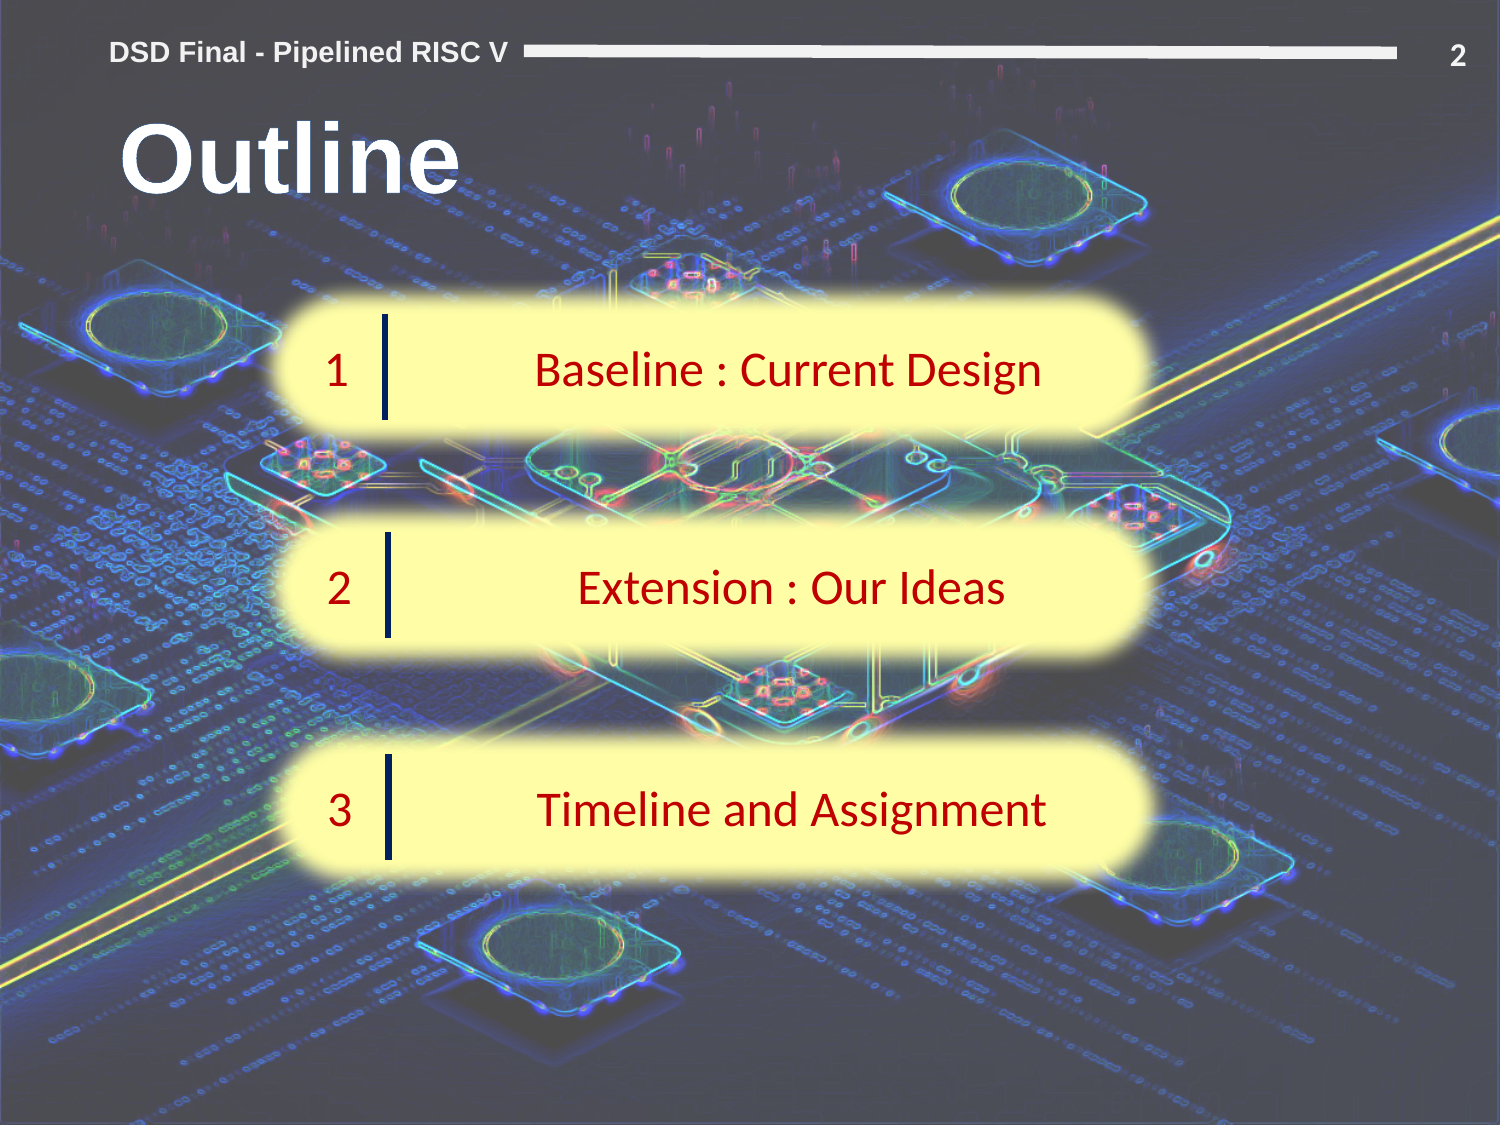

2
# Outline

Baseline : Current Design
1

Extension : Our Ideas
2

Timeline and Assignment
3